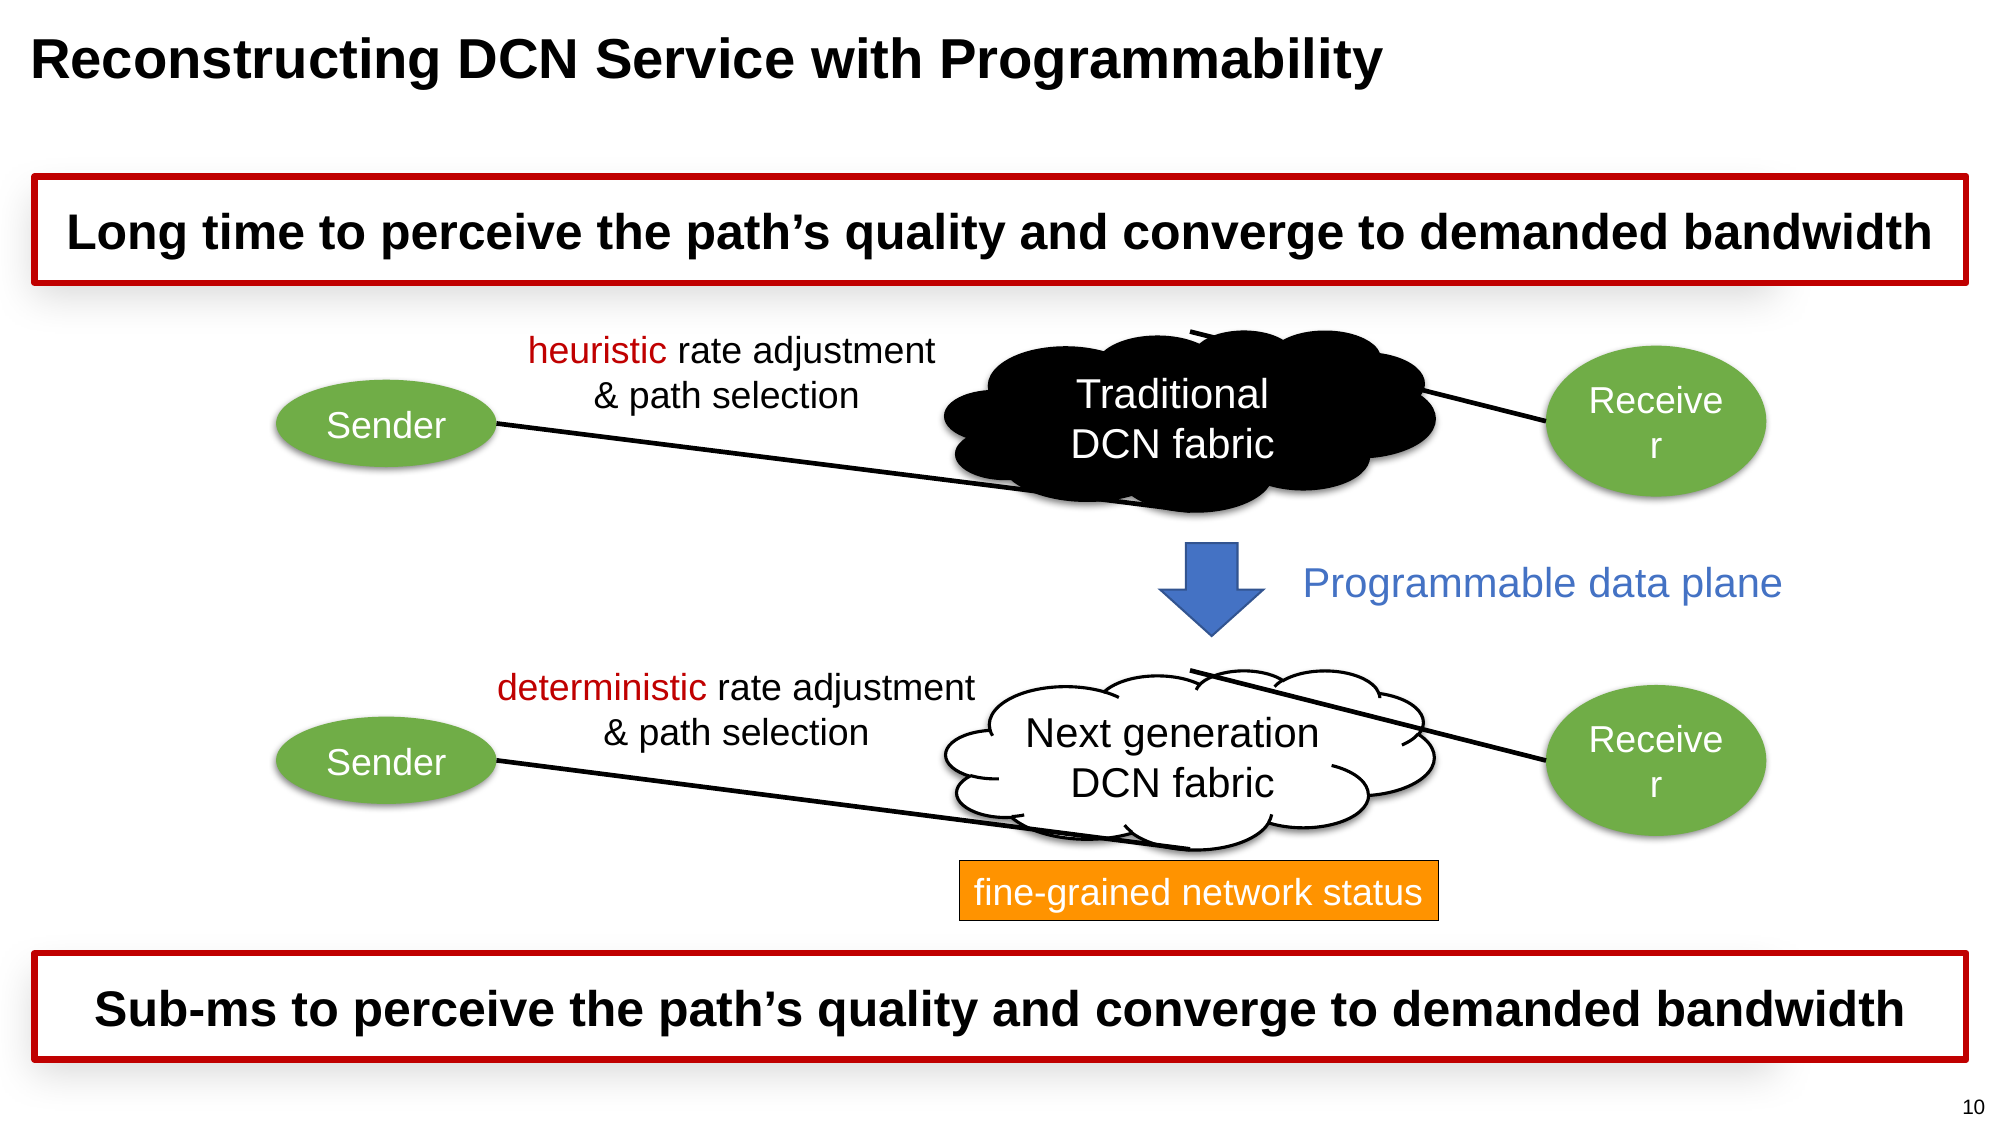

Reconstructing DCN Service with Programmability
Long time to perceive the path’s quality and converge to demanded bandwidth
heuristic rate adjustment & path selection
Traditional
DCN fabric
Receiver
Sender

Programmable data plane
deterministic rate adjustment & path selection
Next generation
DCN fabric
Sender
Receiver
fine-grained network status
Sub-ms to perceive the path’s quality and converge to demanded bandwidth
10